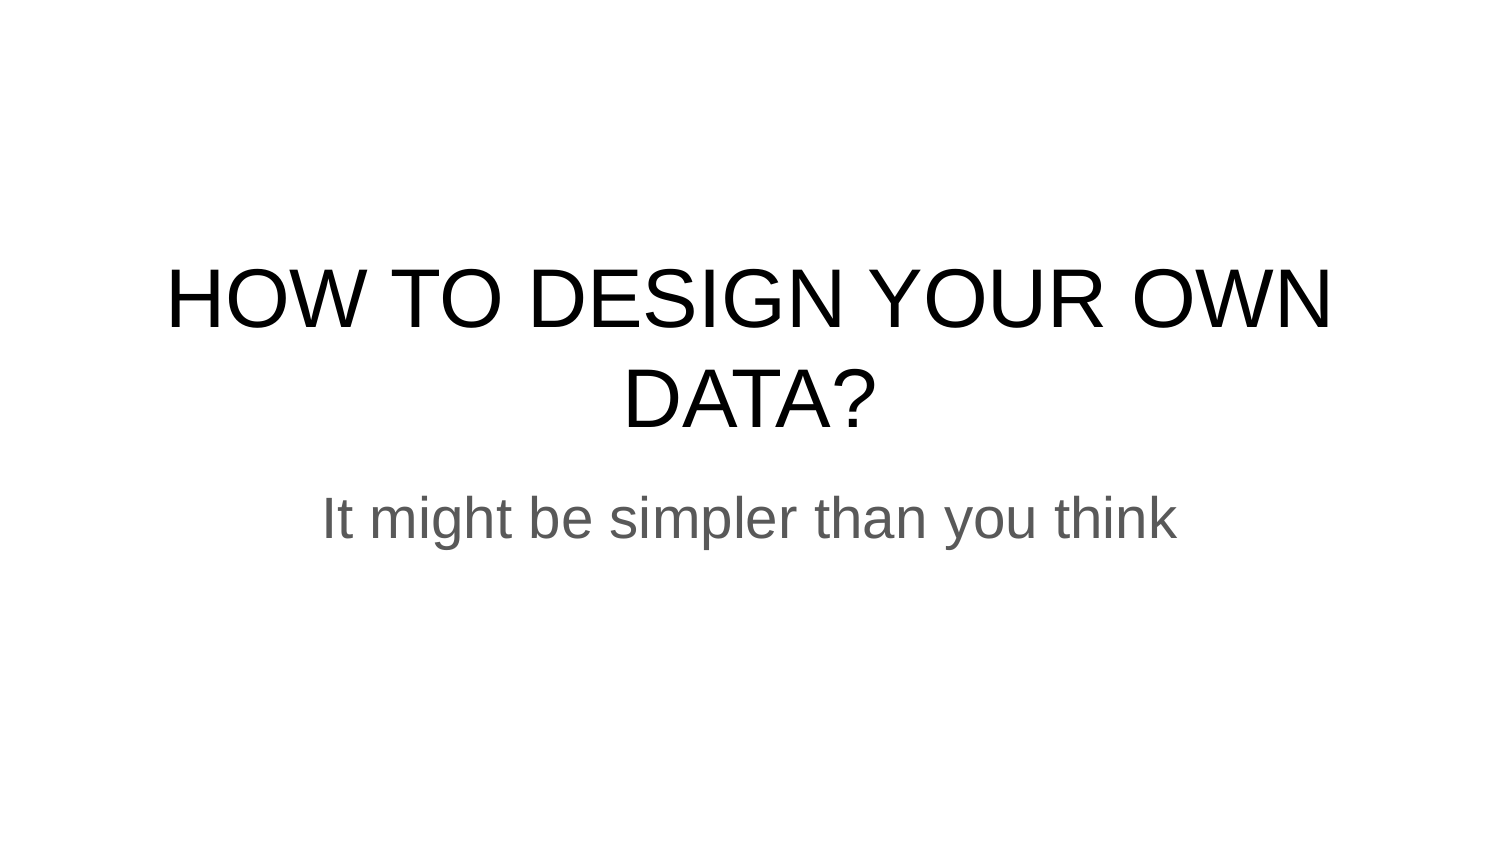

# HOW TO DESIGN YOUR OWN DATA?
It might be simpler than you think